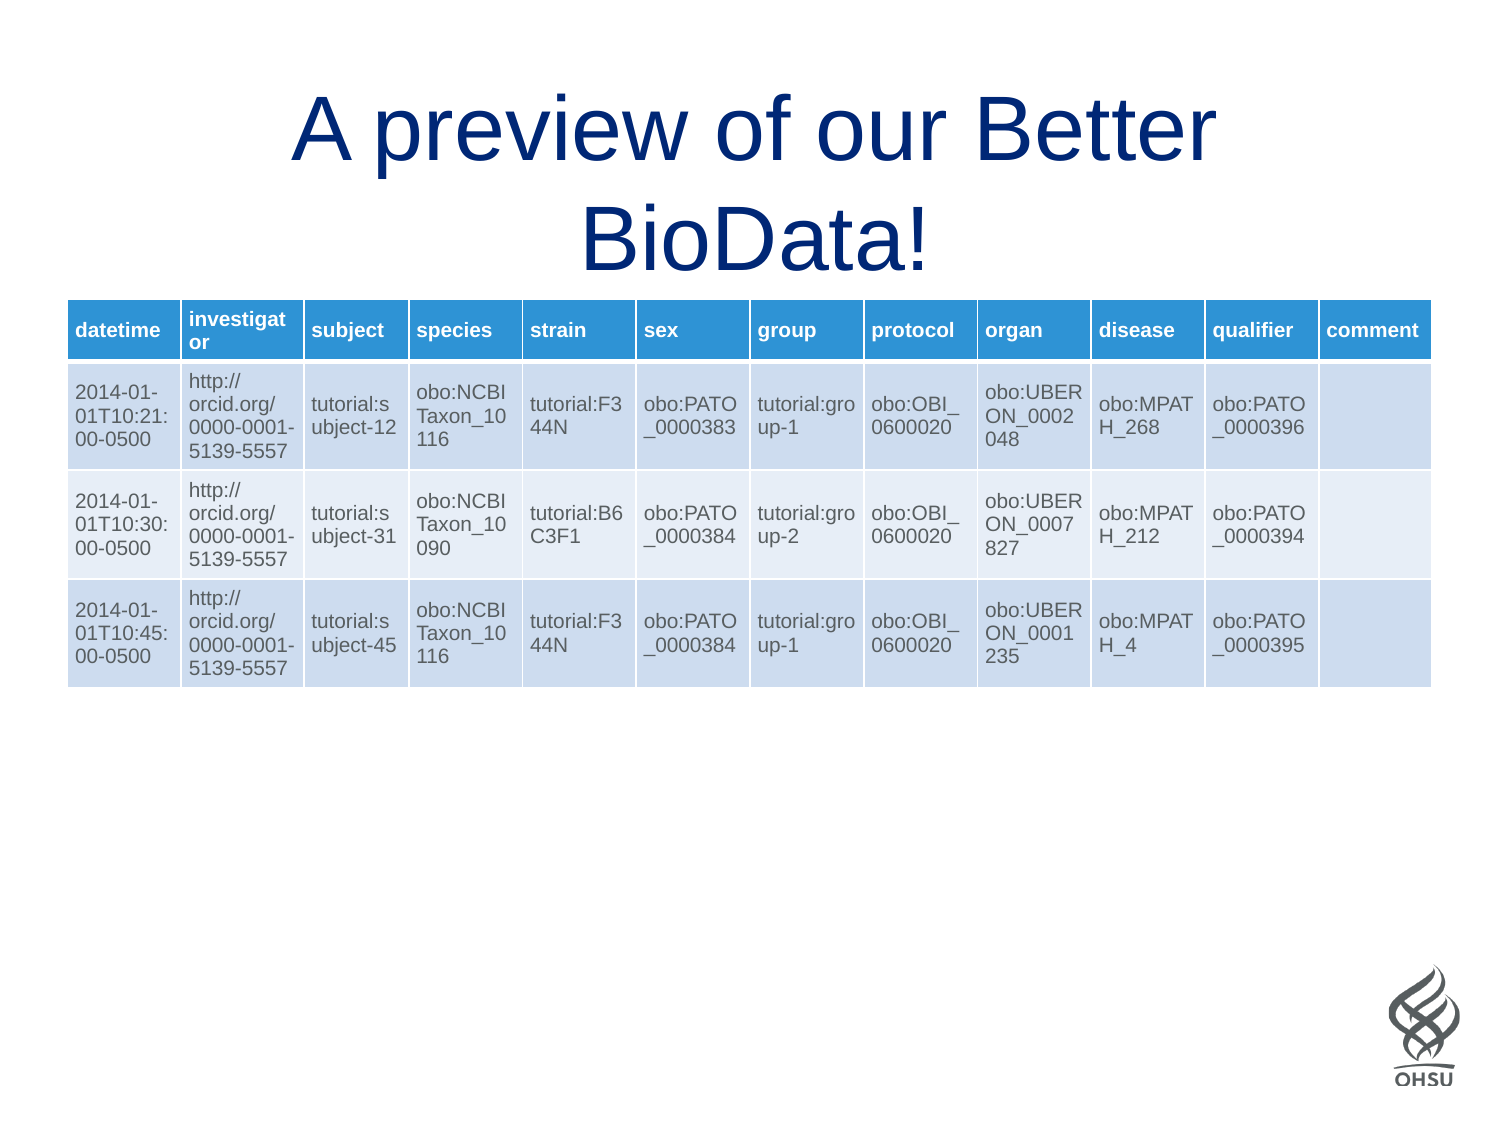

# A preview of our Better BioData!
| datetime | investigator | subject | species | strain | sex | group | protocol | organ | disease | qualifier | comment |
| --- | --- | --- | --- | --- | --- | --- | --- | --- | --- | --- | --- |
| 2014-01-01T10:21:00-0500 | http://orcid.org/0000-0001-5139-5557 | tutorial:subject-12 | obo:NCBITaxon\_10116 | tutorial:F344N | obo:PATO\_0000383 | tutorial:group-1 | obo:OBI\_0600020 | obo:UBERON\_0002048 | obo:MPATH\_268 | obo:PATO\_0000396 |  |
| 2014-01-01T10:30:00-0500 | http://orcid.org/0000-0001-5139-5557 | tutorial:subject-31 | obo:NCBITaxon\_10090 | tutorial:B6C3F1 | obo:PATO\_0000384 | tutorial:group-2 | obo:OBI\_0600020 | obo:UBERON\_0007827 | obo:MPATH\_212 | obo:PATO\_0000394 |  |
| 2014-01-01T10:45:00-0500 | http://orcid.org/0000-0001-5139-5557 | tutorial:subject-45 | obo:NCBITaxon\_10116 | tutorial:F344N | obo:PATO\_0000384 | tutorial:group-1 | obo:OBI\_0600020 | obo:UBERON\_0001235 | obo:MPATH\_4 | obo:PATO\_0000395 |  |